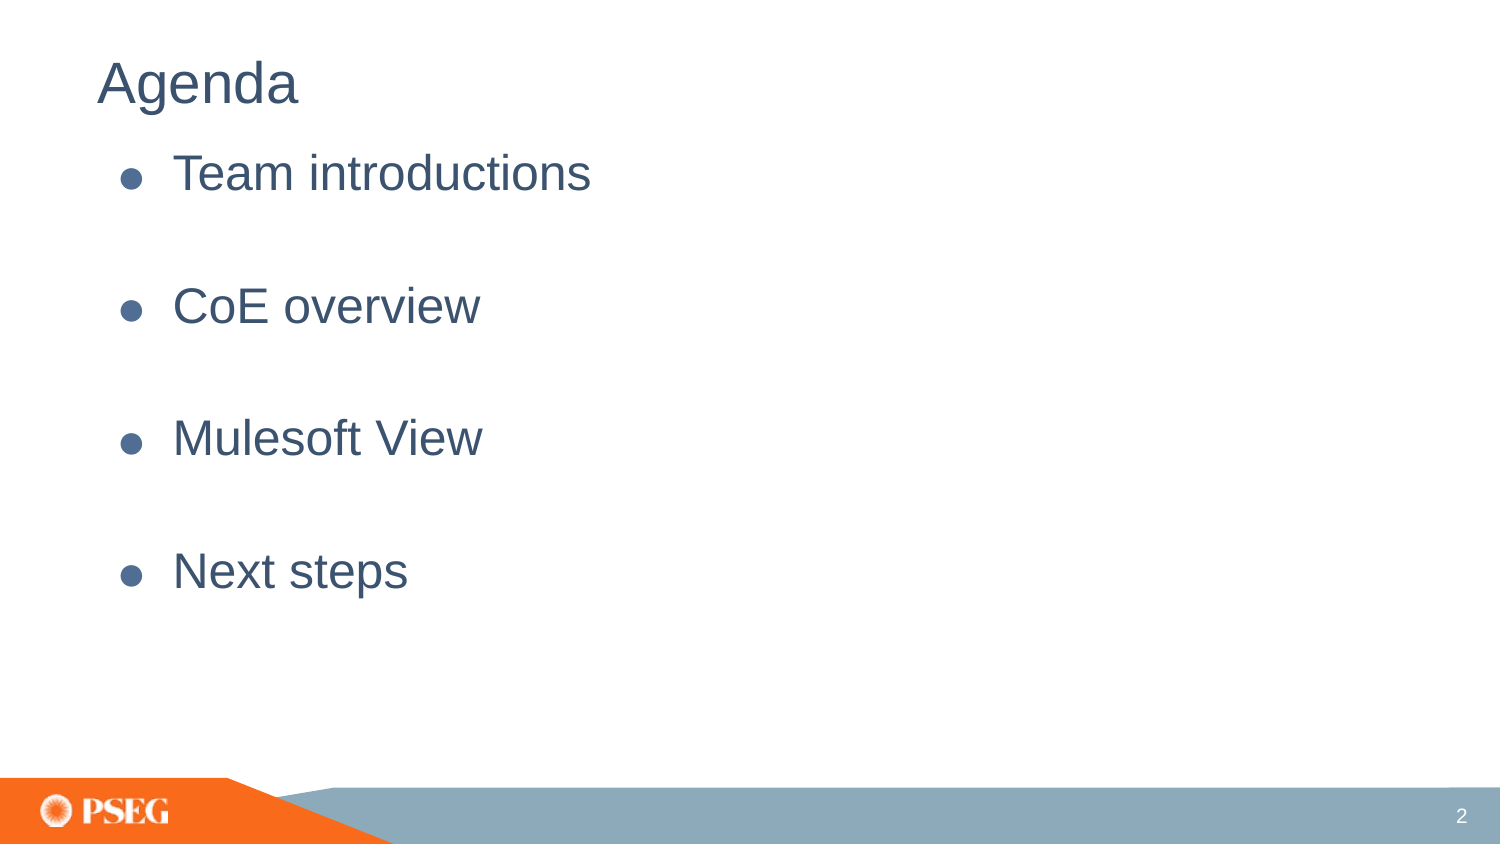

# Agenda
Team introductions

CoE overview

Mulesoft View

Next steps